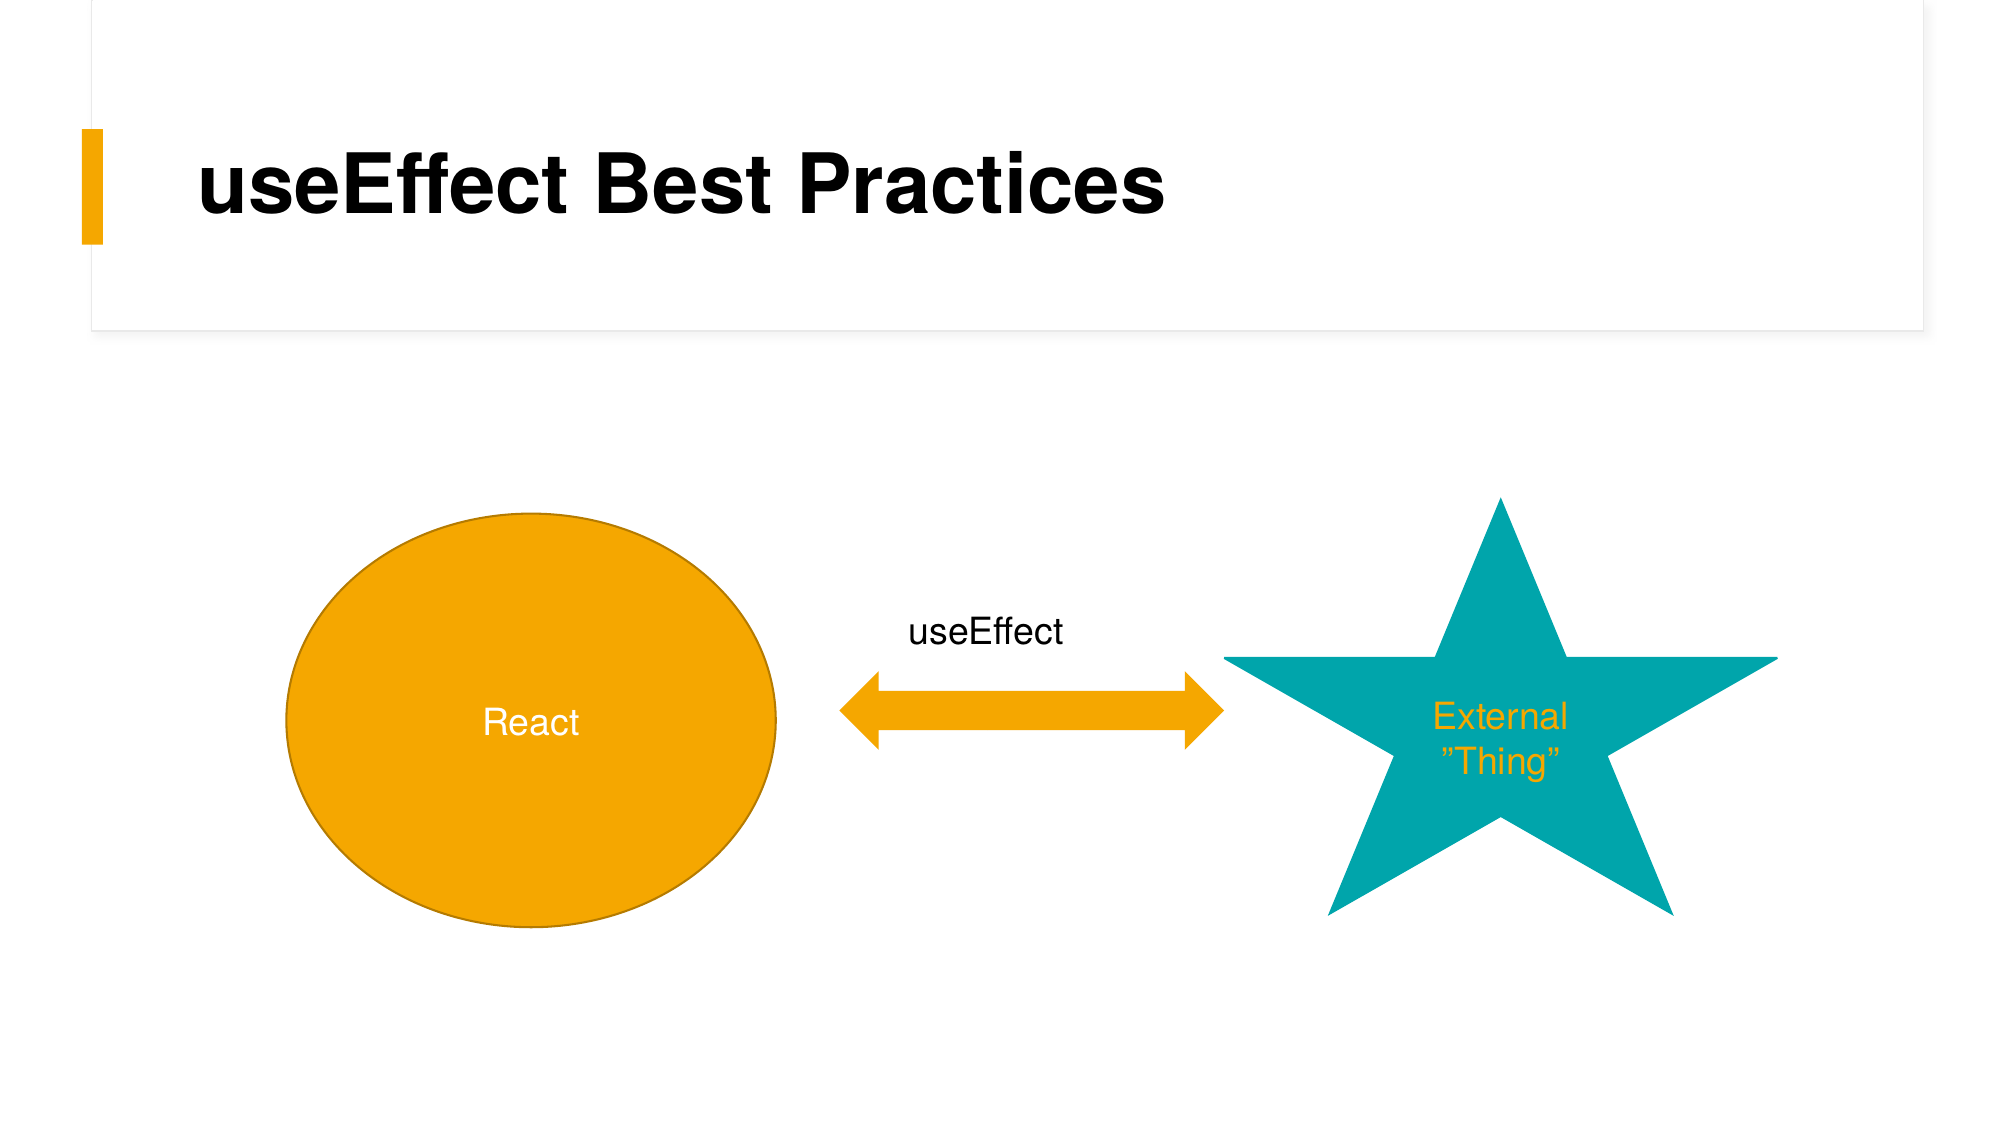

# useEffect Best Practices
External ”Thing”
React
useEffect